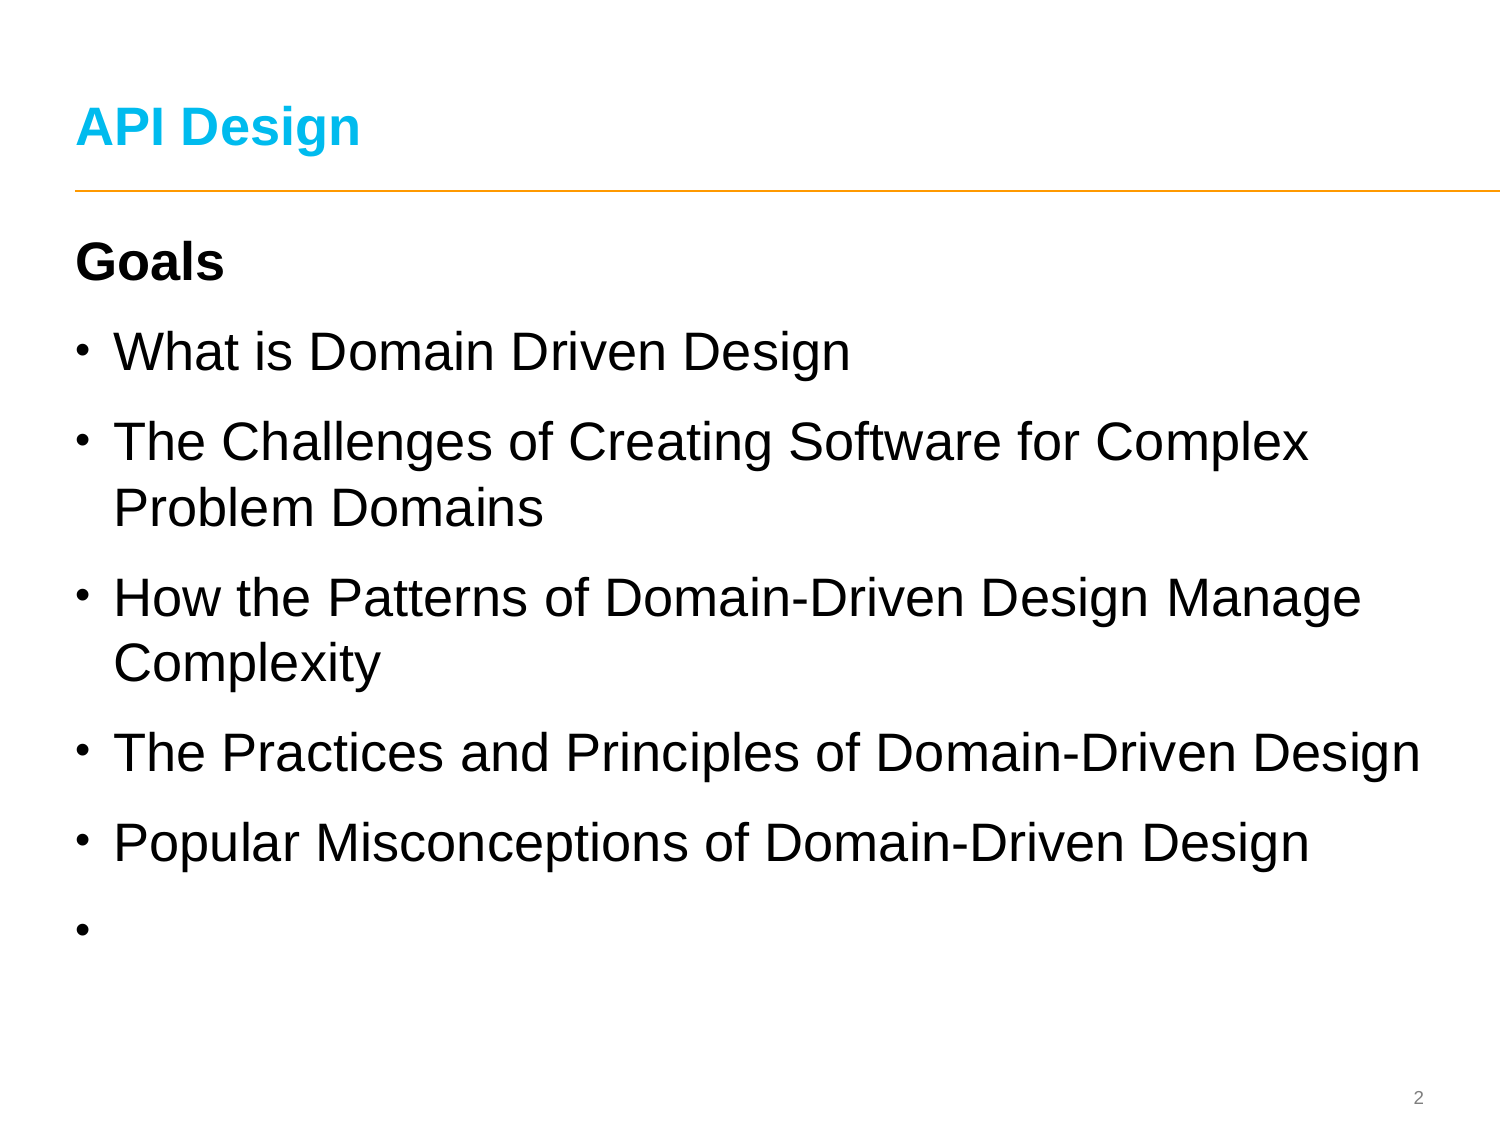

# API Design
Goals
What is Domain Driven Design
The Challenges of Creating Software for Complex Problem Domains
How the Patterns of Domain‐Driven Design Manage Complexity
The Practices and Principles of Domain‐Driven Design
Popular Misconceptions of Domain‐Driven Design